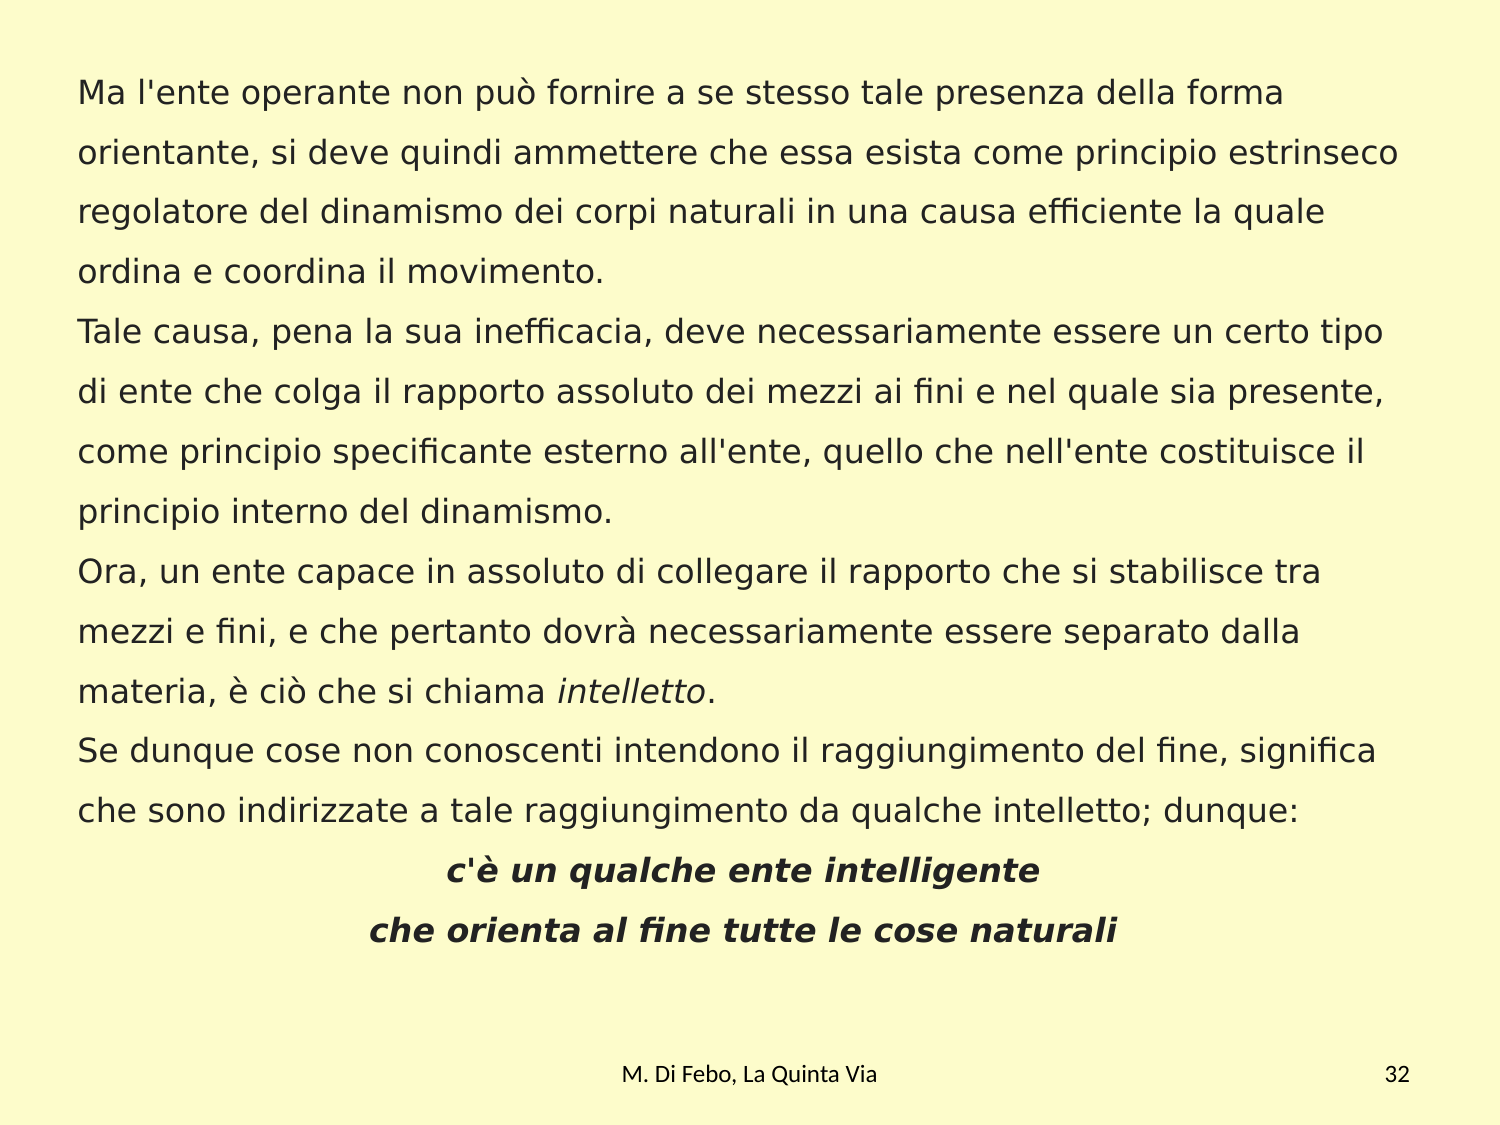

Ma l'ente operante non può fornire a se stesso tale presenza della forma orientante, si deve quindi ammettere che essa esista come principio estrinseco regolatore del dinamismo dei corpi naturali in una causa efficiente la quale ordina e coordina il movimento.
Tale causa, pena la sua inefficacia, deve necessariamente essere un certo tipo di ente che colga il rapporto assoluto dei mezzi ai fini e nel quale sia presente, come principio specificante esterno all'ente, quello che nell'ente costituisce il principio interno del dinamismo.
Ora, un ente capace in assoluto di collegare il rapporto che si stabilisce tra mezzi e fini, e che pertanto dovrà necessariamente essere separato dalla materia, è ciò che si chiama intelletto.
Se dunque cose non conoscenti intendono il raggiungimento del fine, significa che sono indirizzate a tale raggiungimento da qualche intelletto; dunque:
c'è un qualche ente intelligente
che orienta al fine tutte le cose naturali
M. Di Febo, La Quinta Via
32